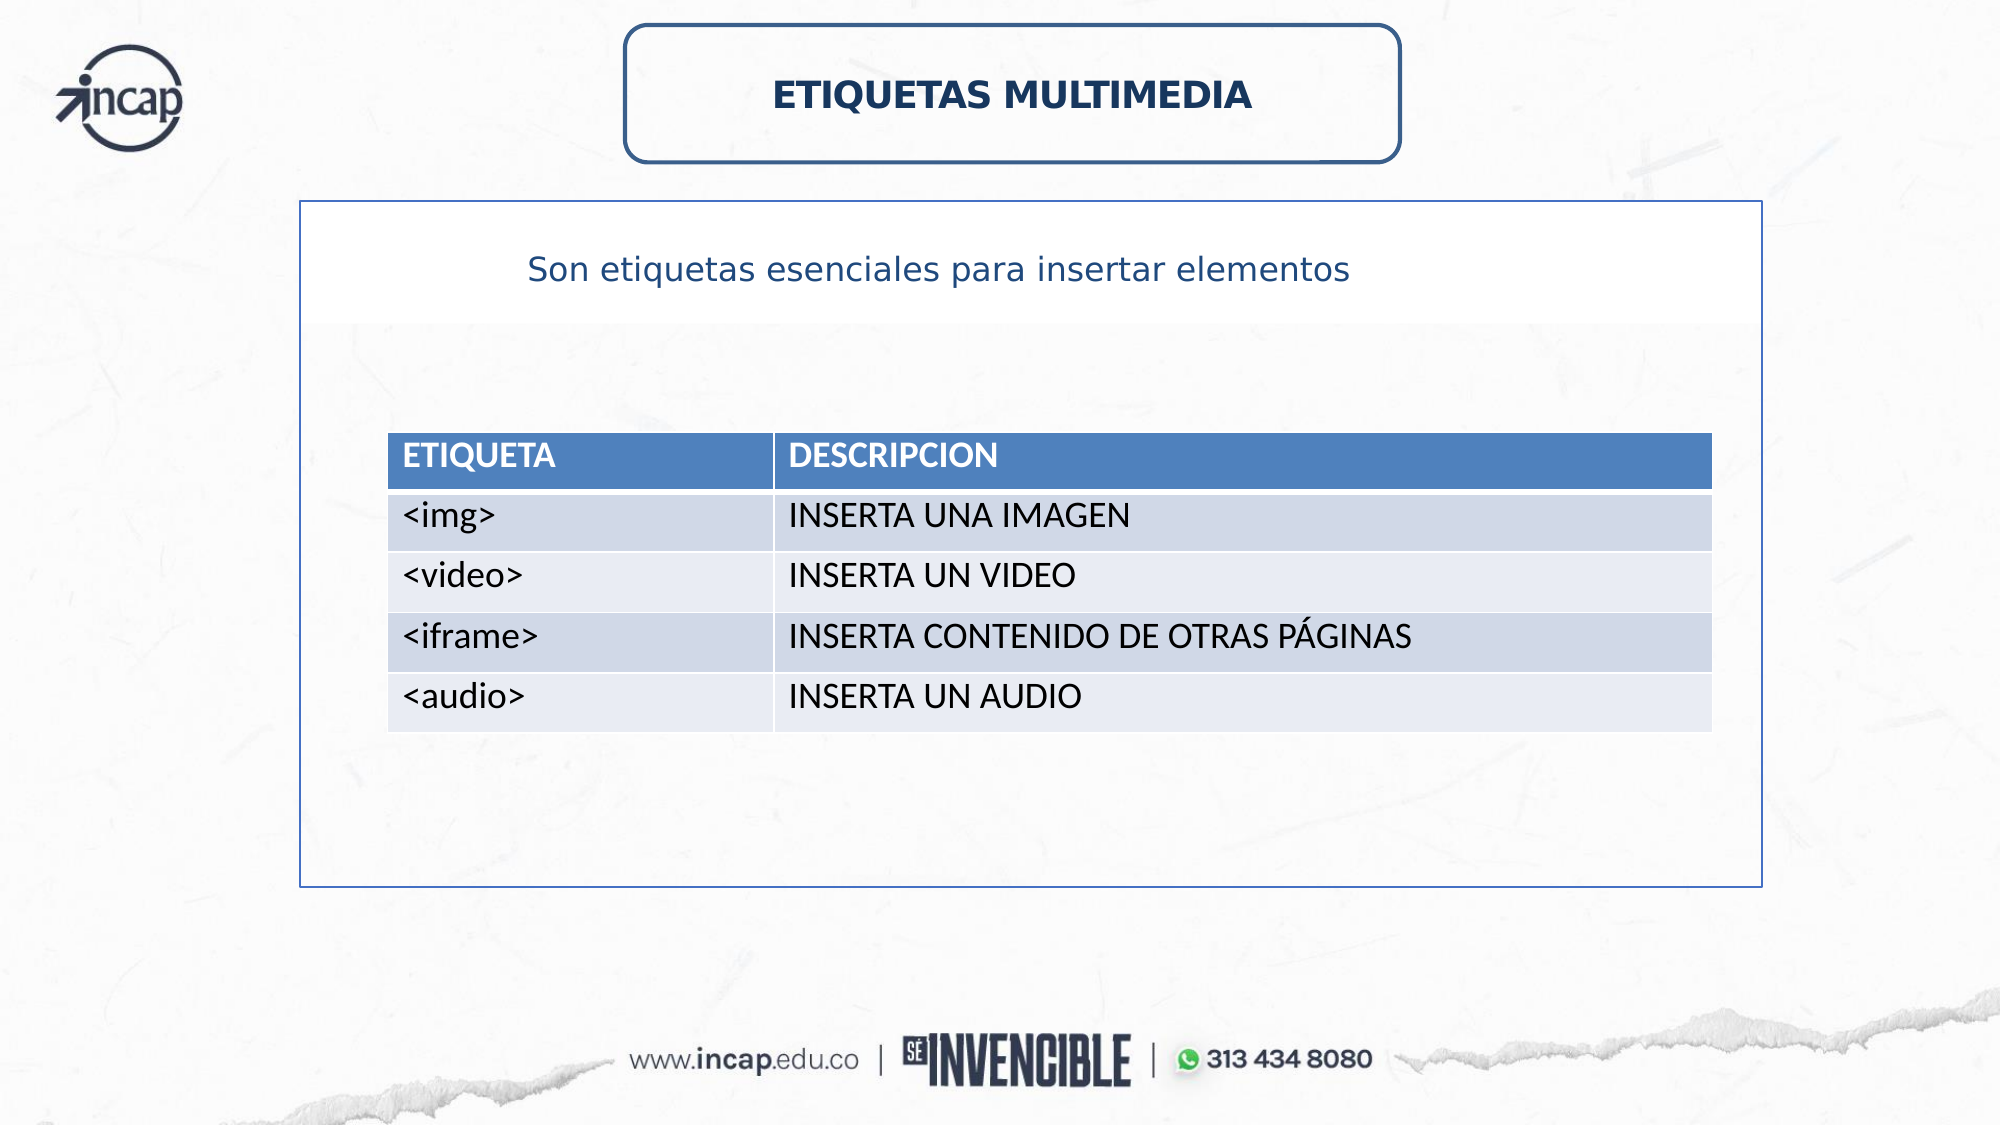

ETIQUETAS MULTIMEDIA

Son etiquetas esenciales para insertar elementos
| ETIQUETA | DESCRIPCION |
| --- | --- |
| <img> | INSERTA UNA IMAGEN |
| <video> | INSERTA UN VIDEO |
| <iframe> | INSERTA CONTENIDO DE OTRAS PÁGINAS |
| <audio> | INSERTA UN AUDIO |